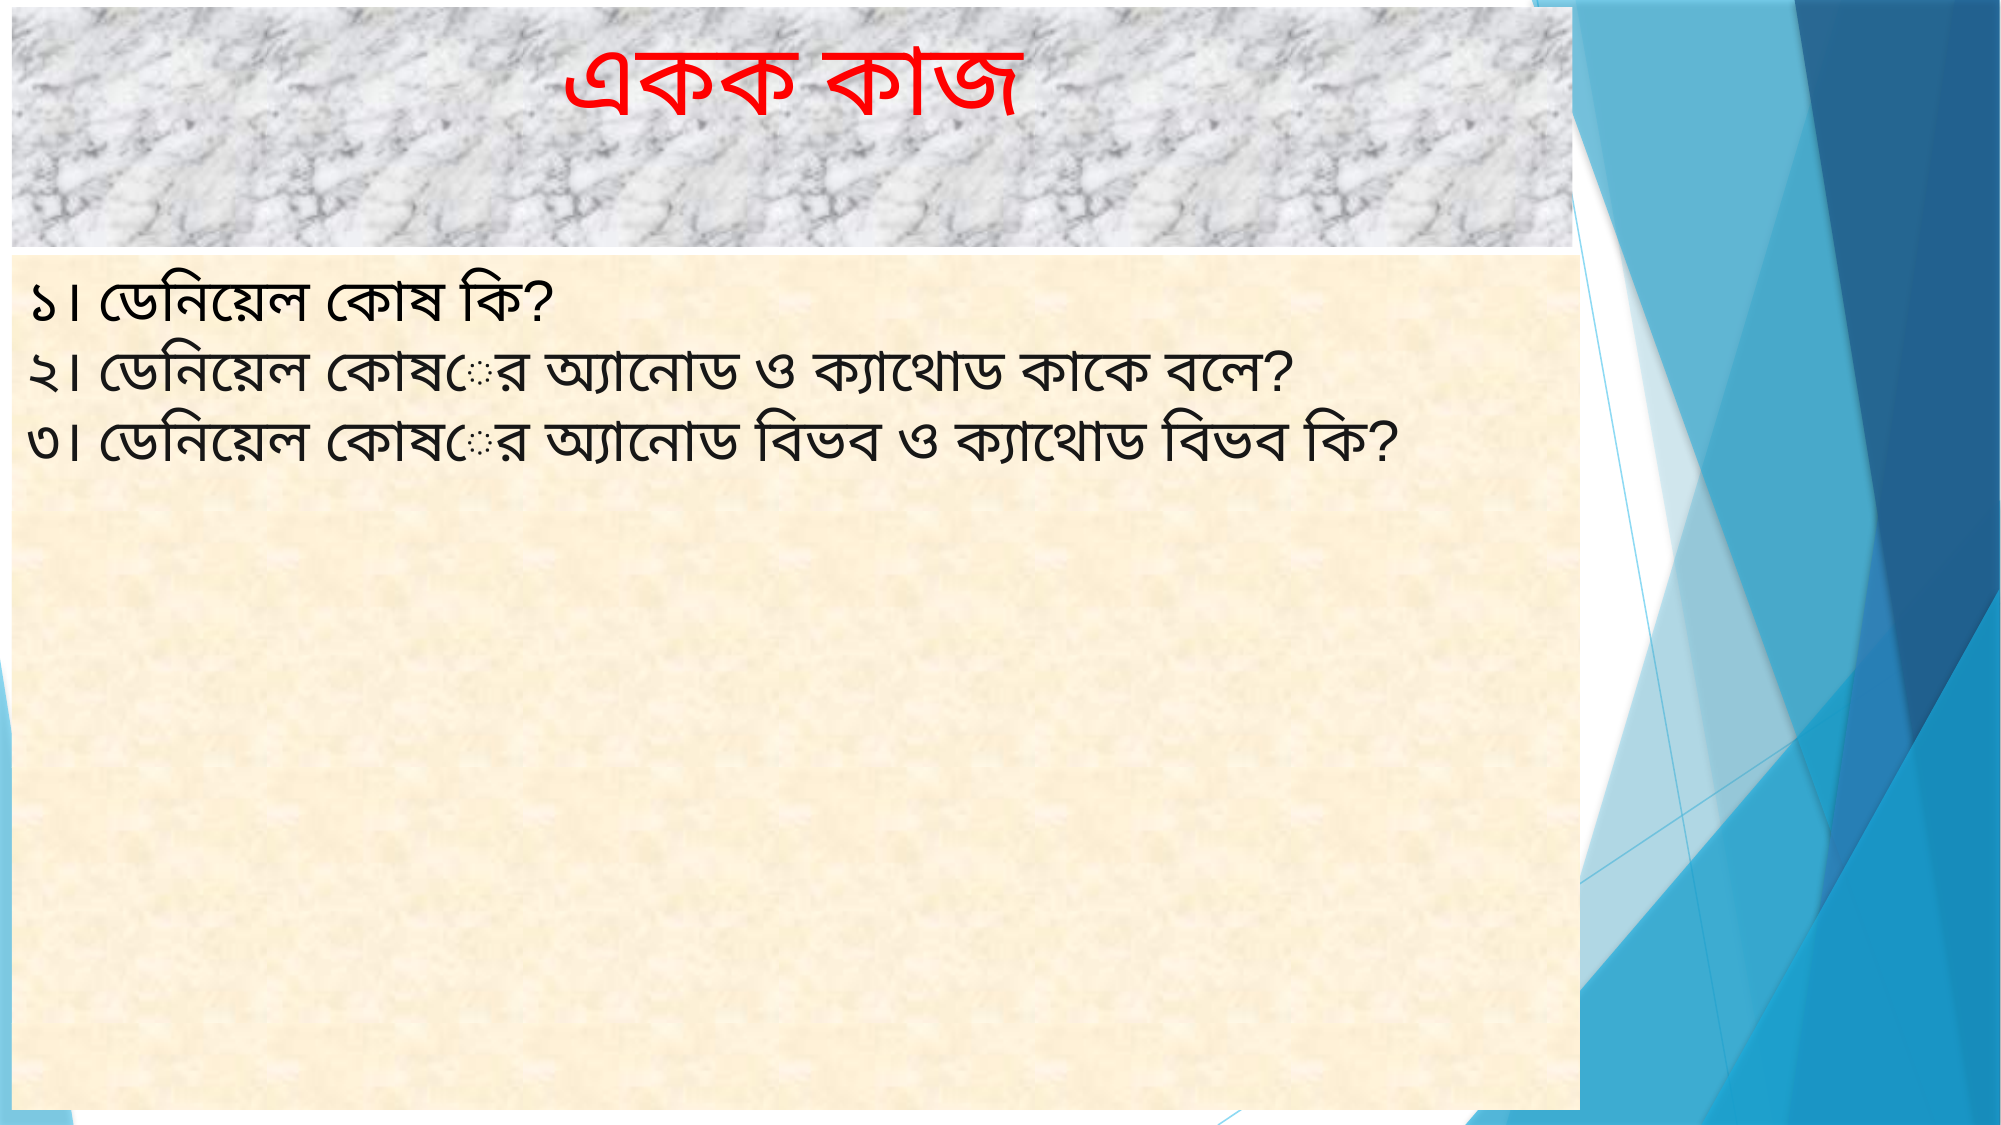

# একক কাজ
১। ডেনিয়েল কোষ কি?
২। ডেনিয়েল কোষের অ্যানোড ও ক্যাথোড কাকে বলে?
৩। ডেনিয়েল কোষের অ্যানোড বিভব ও ক্যাথোড বিভব কি?